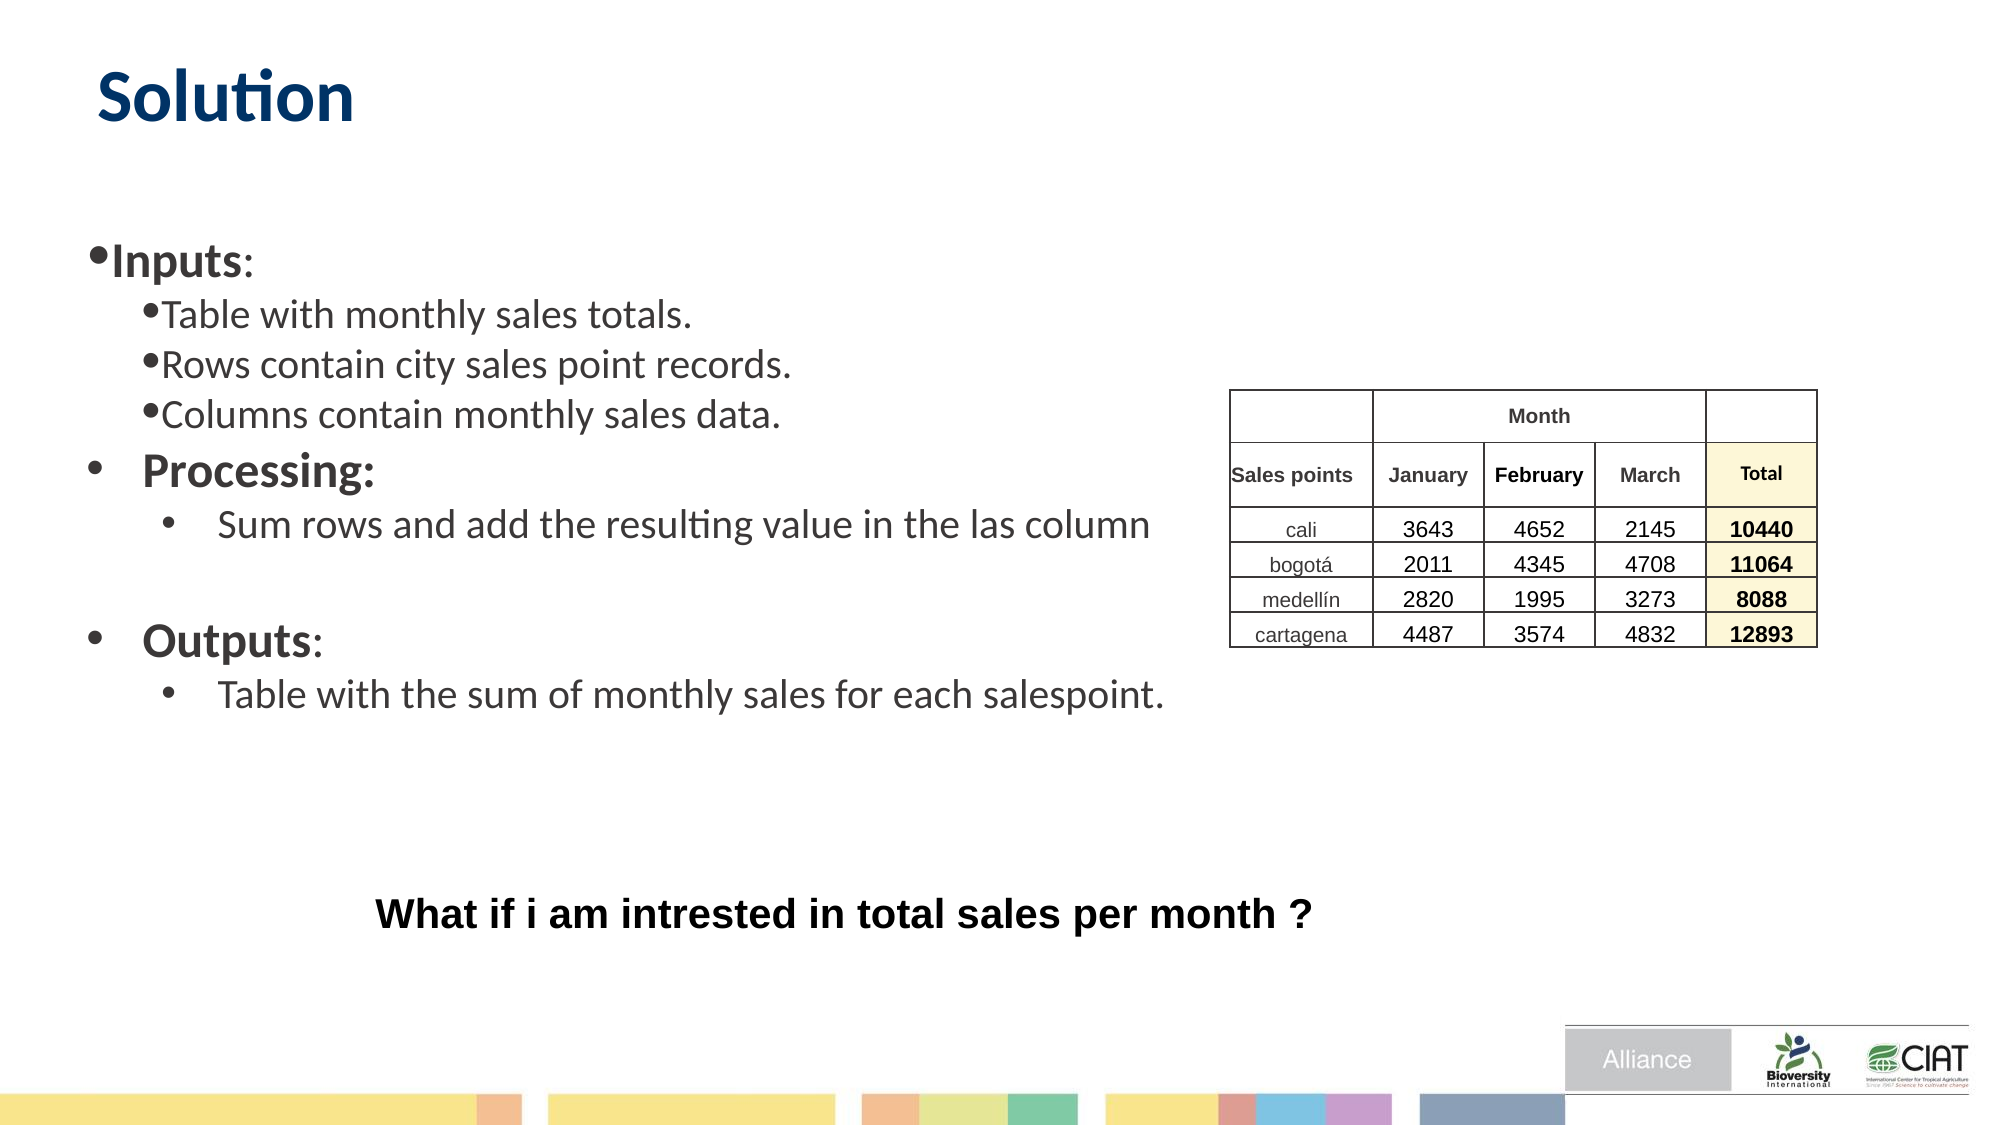

# Solution
Inputs:
Table with monthly sales totals.
Rows contain city sales point records.
Columns contain monthly sales data.
Processing:
Sum rows and add the resulting value in the las column

Outputs:
Table with the sum of monthly sales for each salespoint.

|  | Month |  |  |  |
| --- | --- | --- | --- | --- |
| Sales points | January | February | March | Total |
| cali | 3643 | 4652 | 2145 | 10440 |
| bogotá | 2011 | 4345 | 4708 | 11064 |
| medellín | 2820 | 1995 | 3273 | 8088 |
| cartagena | 4487 | 3574 | 4832 | 12893 |
What if i am intrested in total sales per month ?